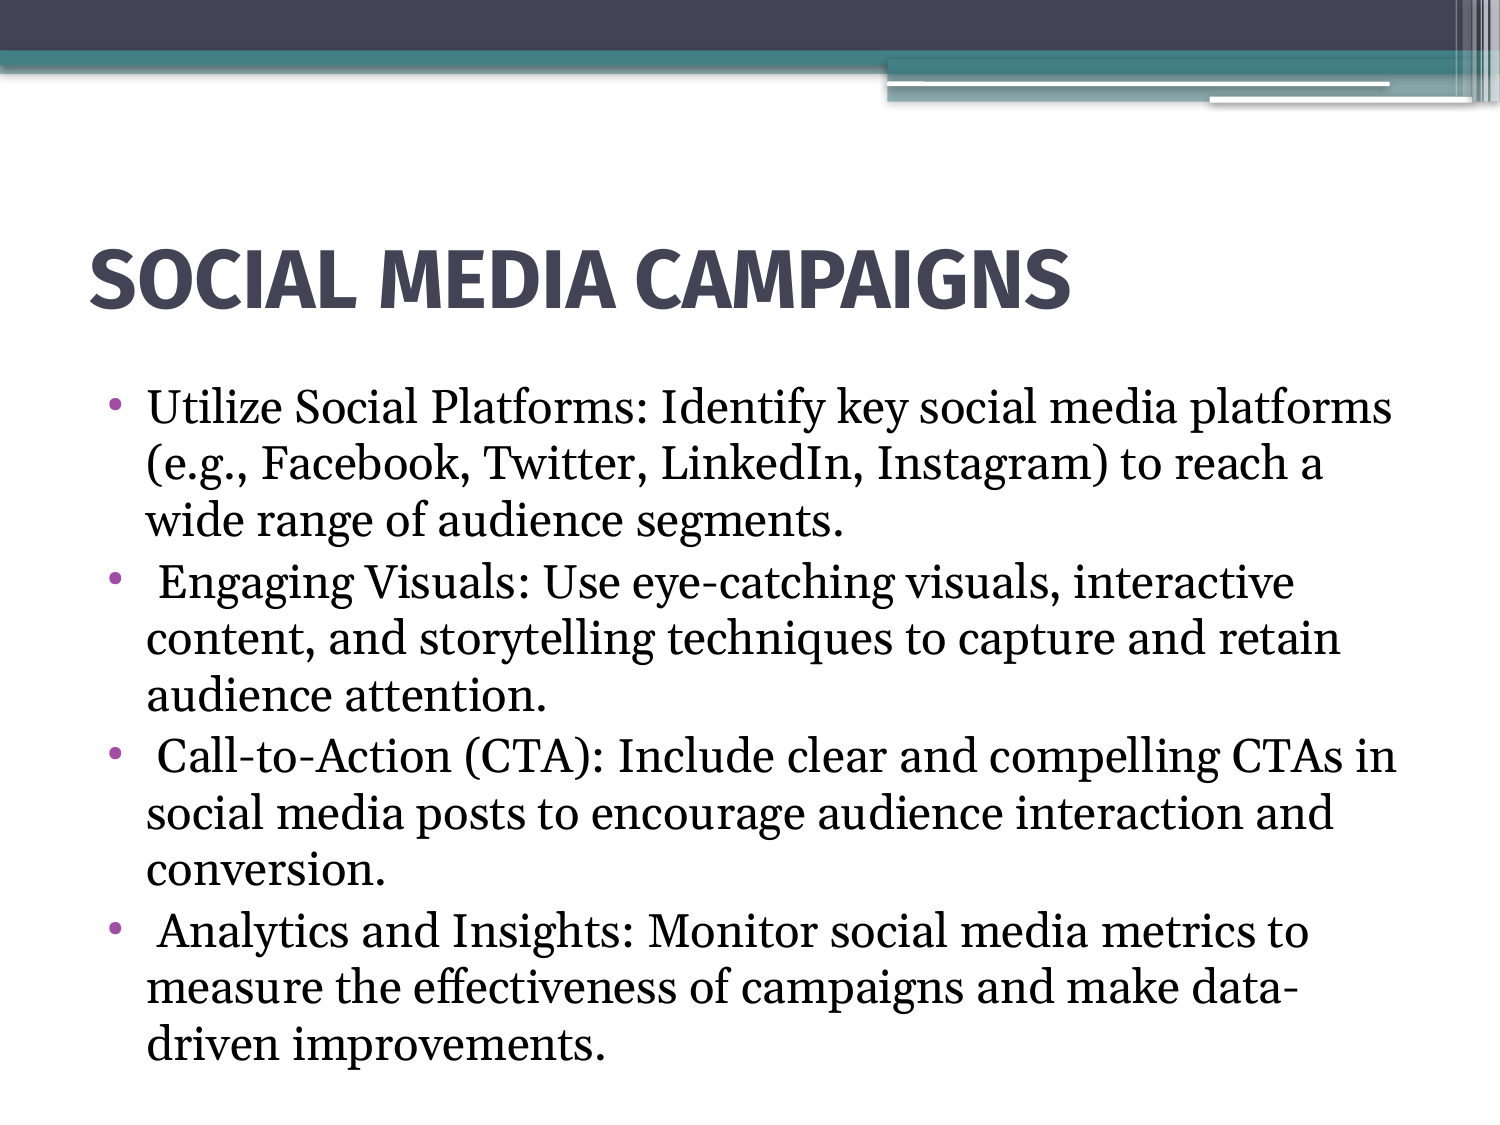

# SOCIAL MEDIA CAMPAIGNS
Utilize Social Platforms: Identify key social media platforms (e.g., Facebook, Twitter, LinkedIn, Instagram) to reach a wide range of audience segments.
 Engaging Visuals: Use eye-catching visuals, interactive content, and storytelling techniques to capture and retain audience attention.
 Call-to-Action (CTA): Include clear and compelling CTAs in social media posts to encourage audience interaction and conversion.
 Analytics and Insights: Monitor social media metrics to measure the effectiveness of campaigns and make data-driven improvements.